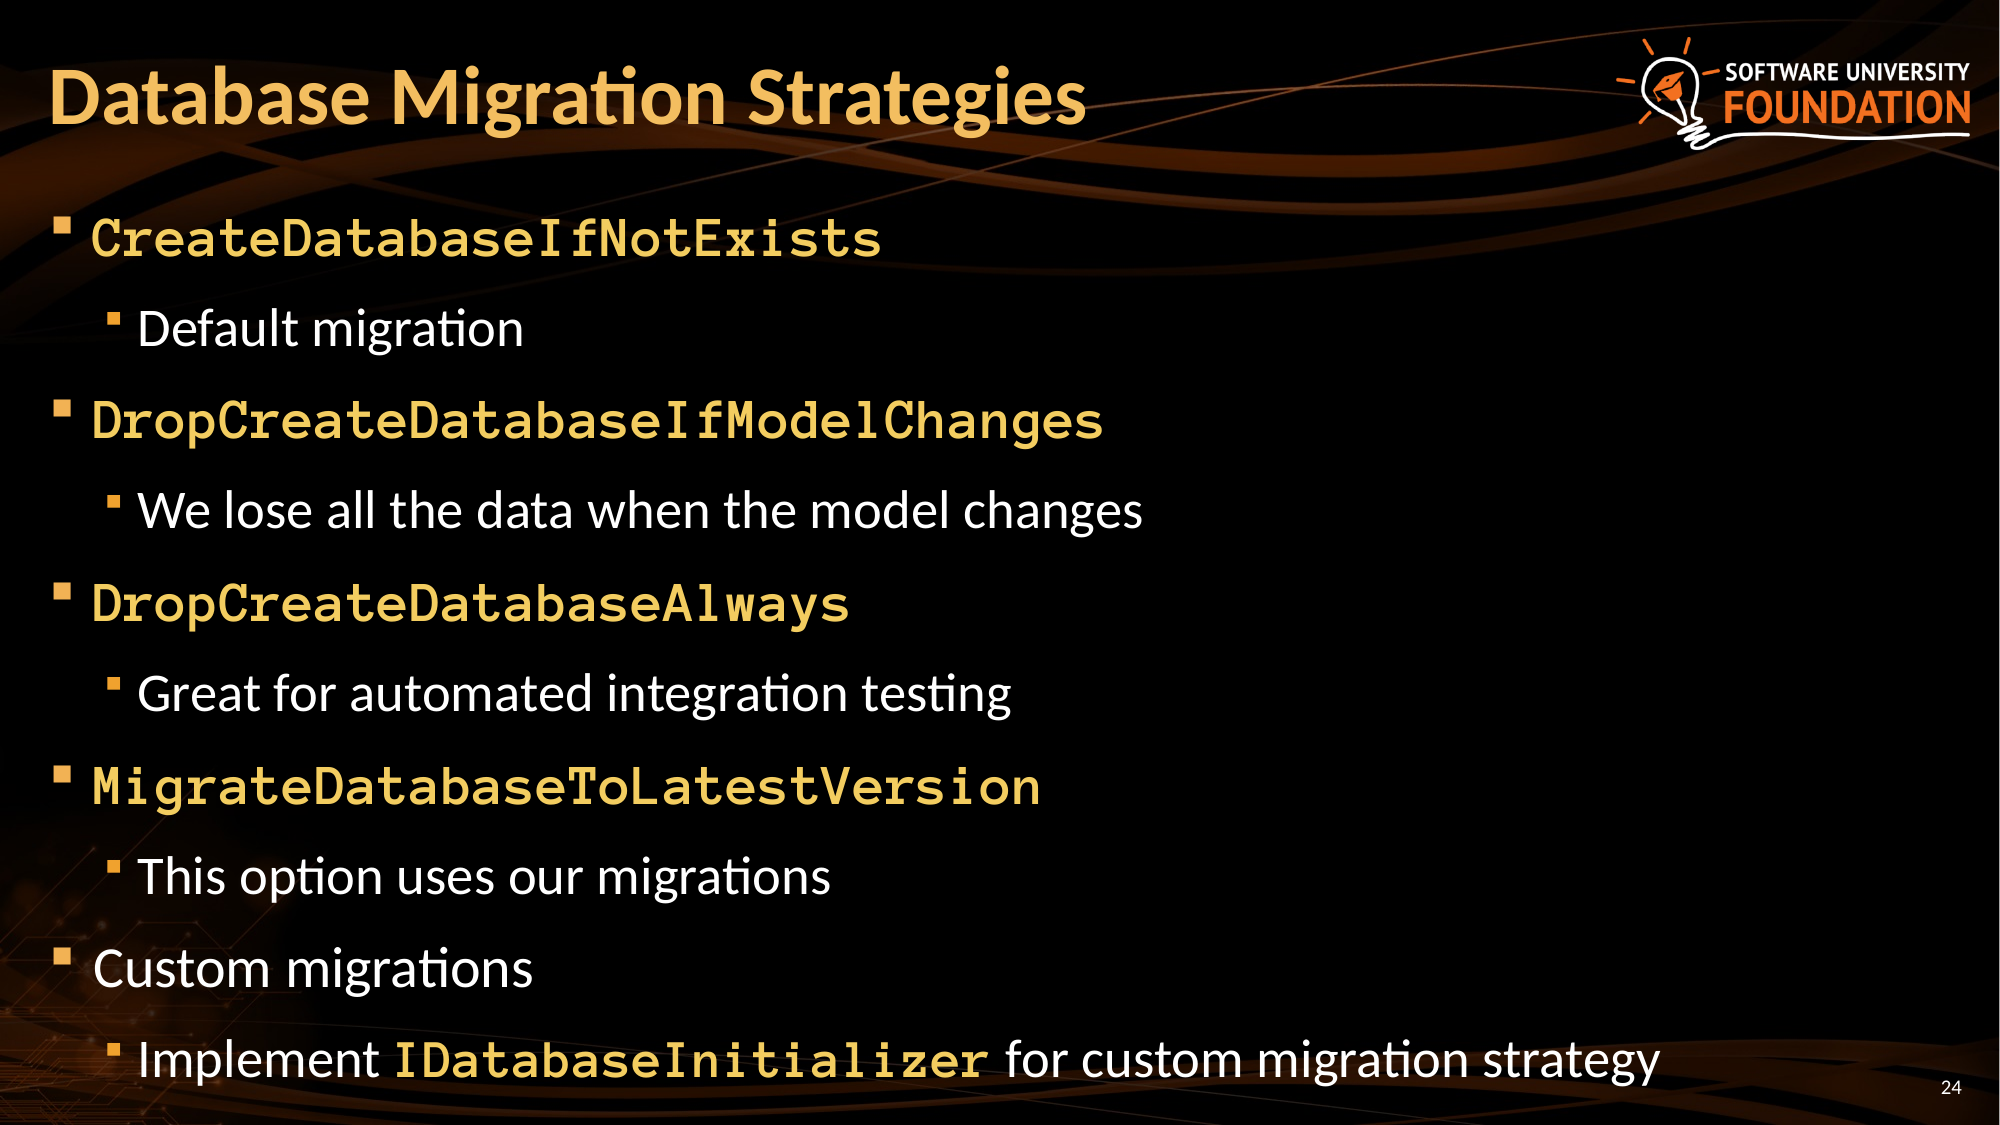

# Database Migration Strategies
CreateDatabaseIfNotExists
Default migration
DropCreateDatabaseIfModelChanges
We lose all the data when the model changes
DropCreateDatabaseAlways
Great for automated integration testing
MigrateDatabaseToLatestVersion
This option uses our migrations
Custom migrations
Implement IDatabaseInitializer for custom migration strategy
24